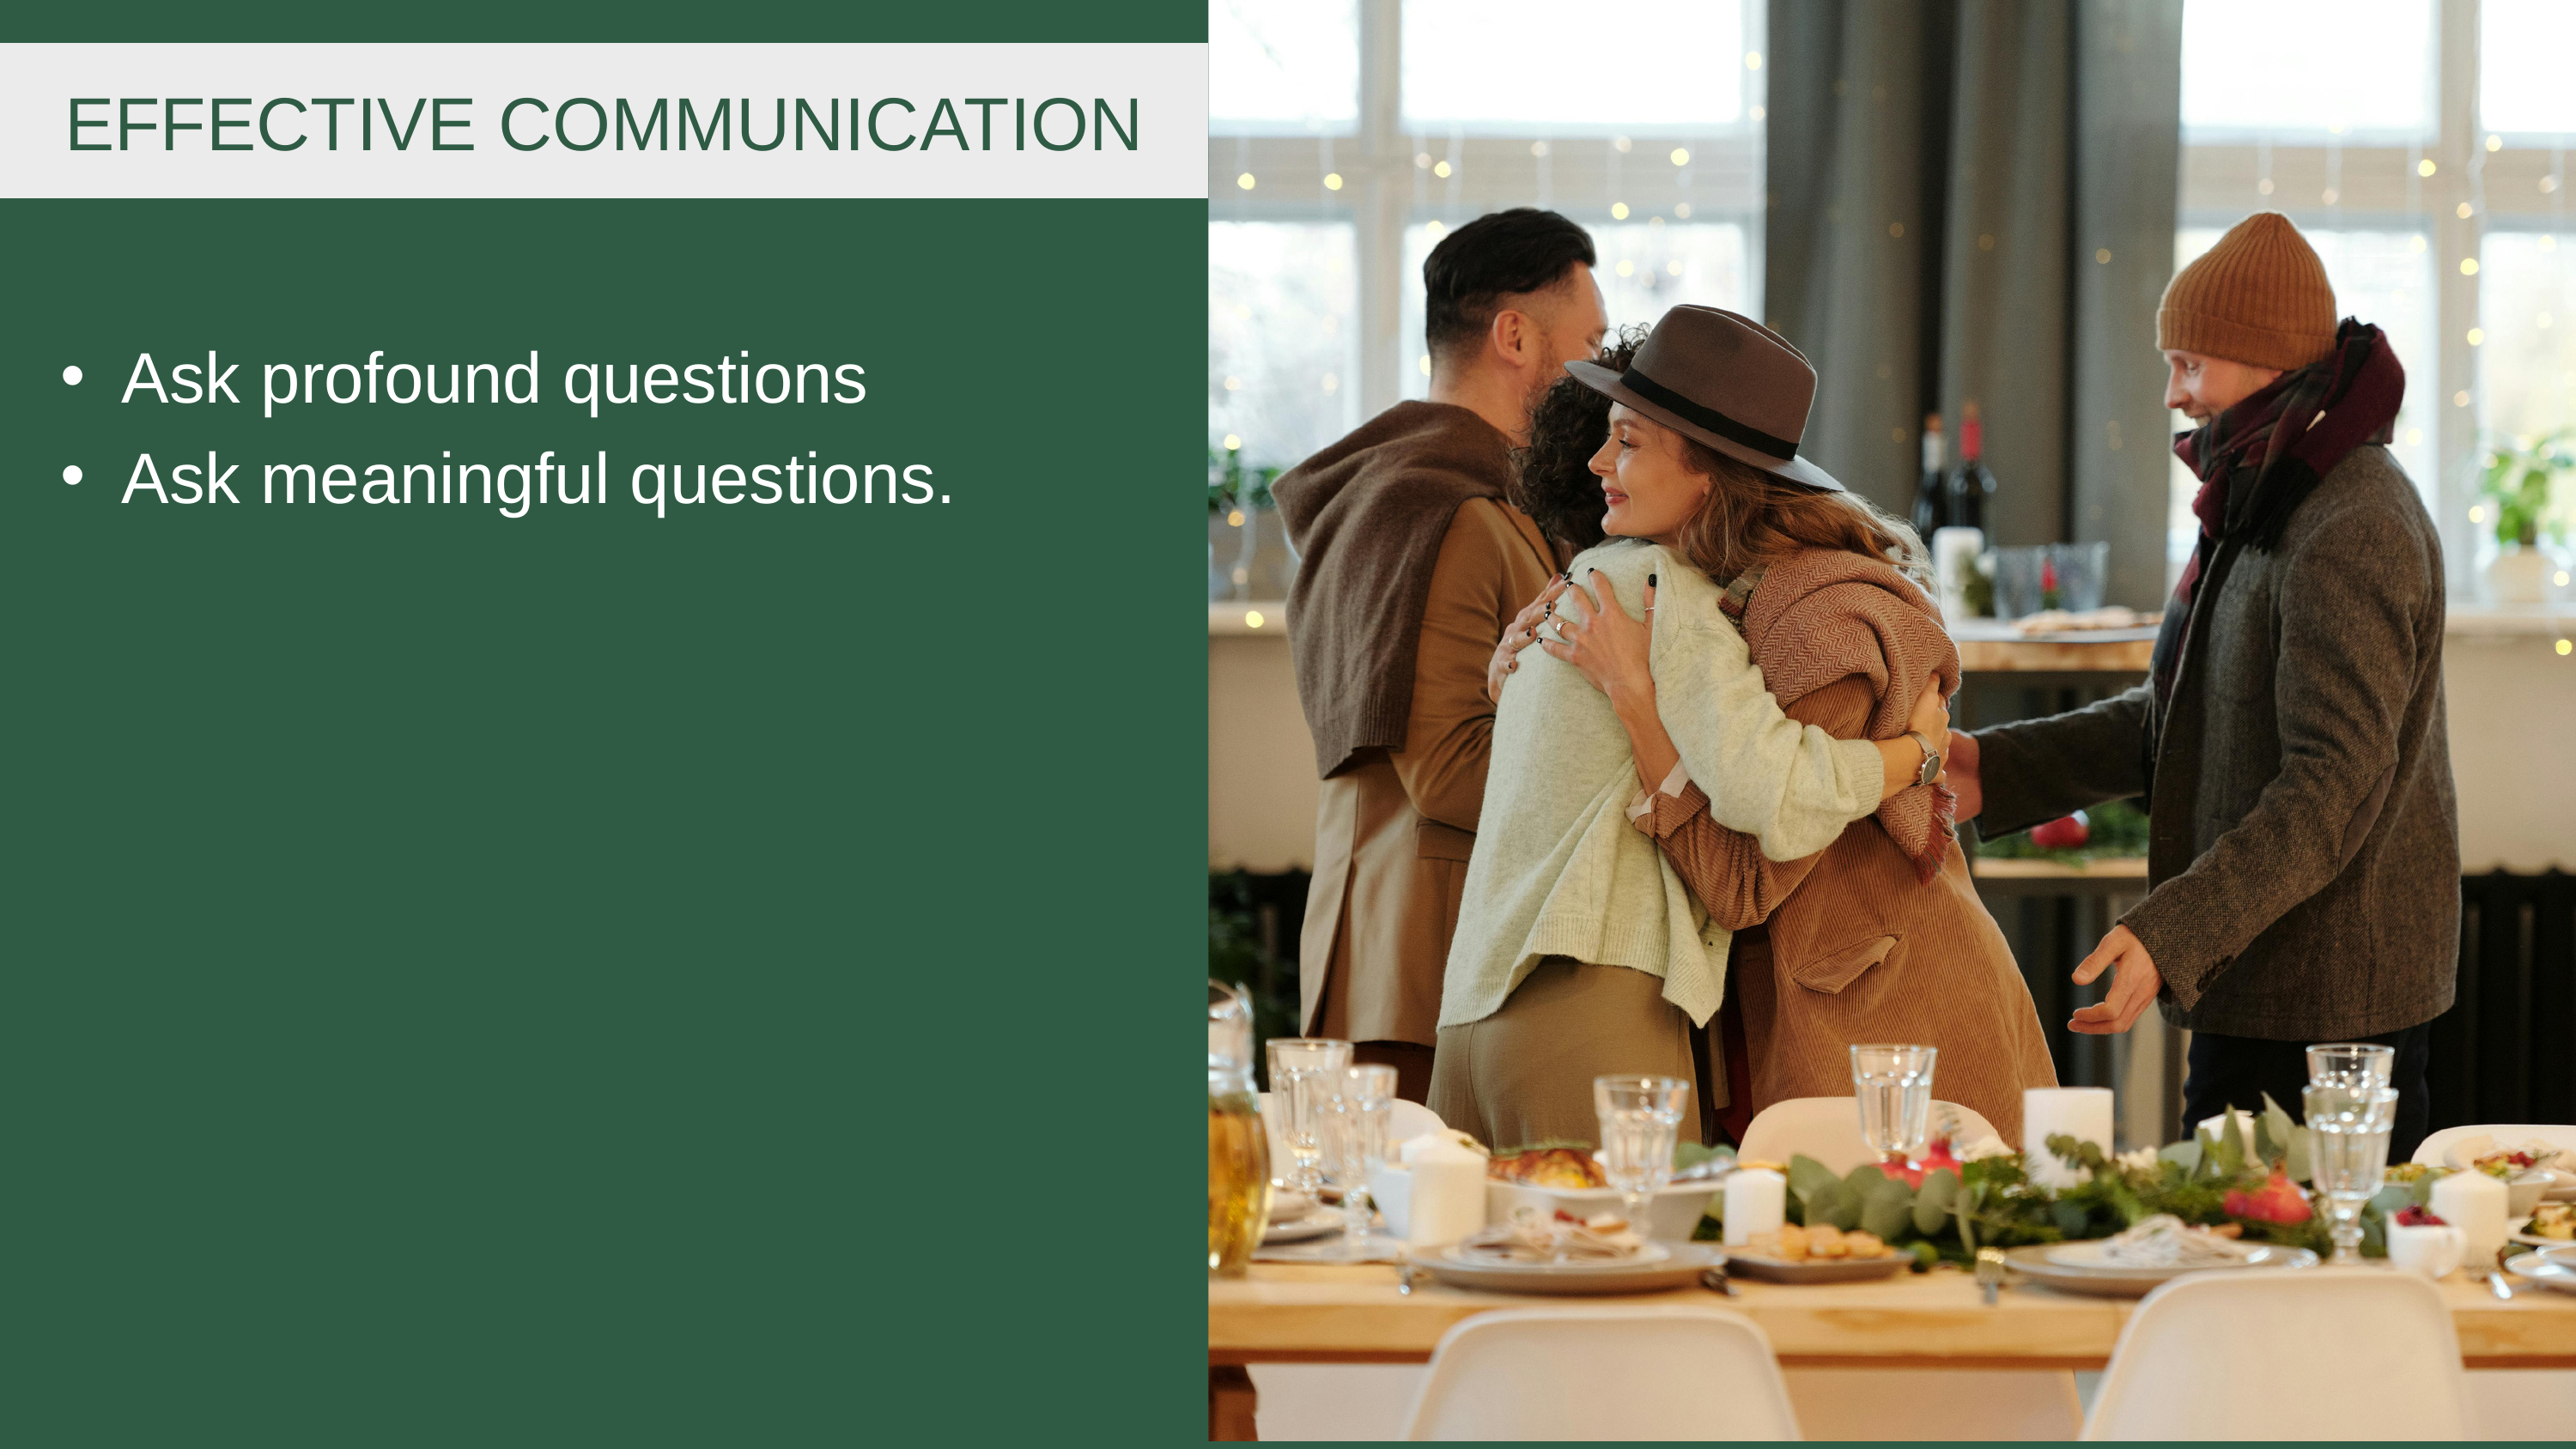

EFFECTIVE COMMUNICATION
Ask profound questions
Ask meaningful questions.